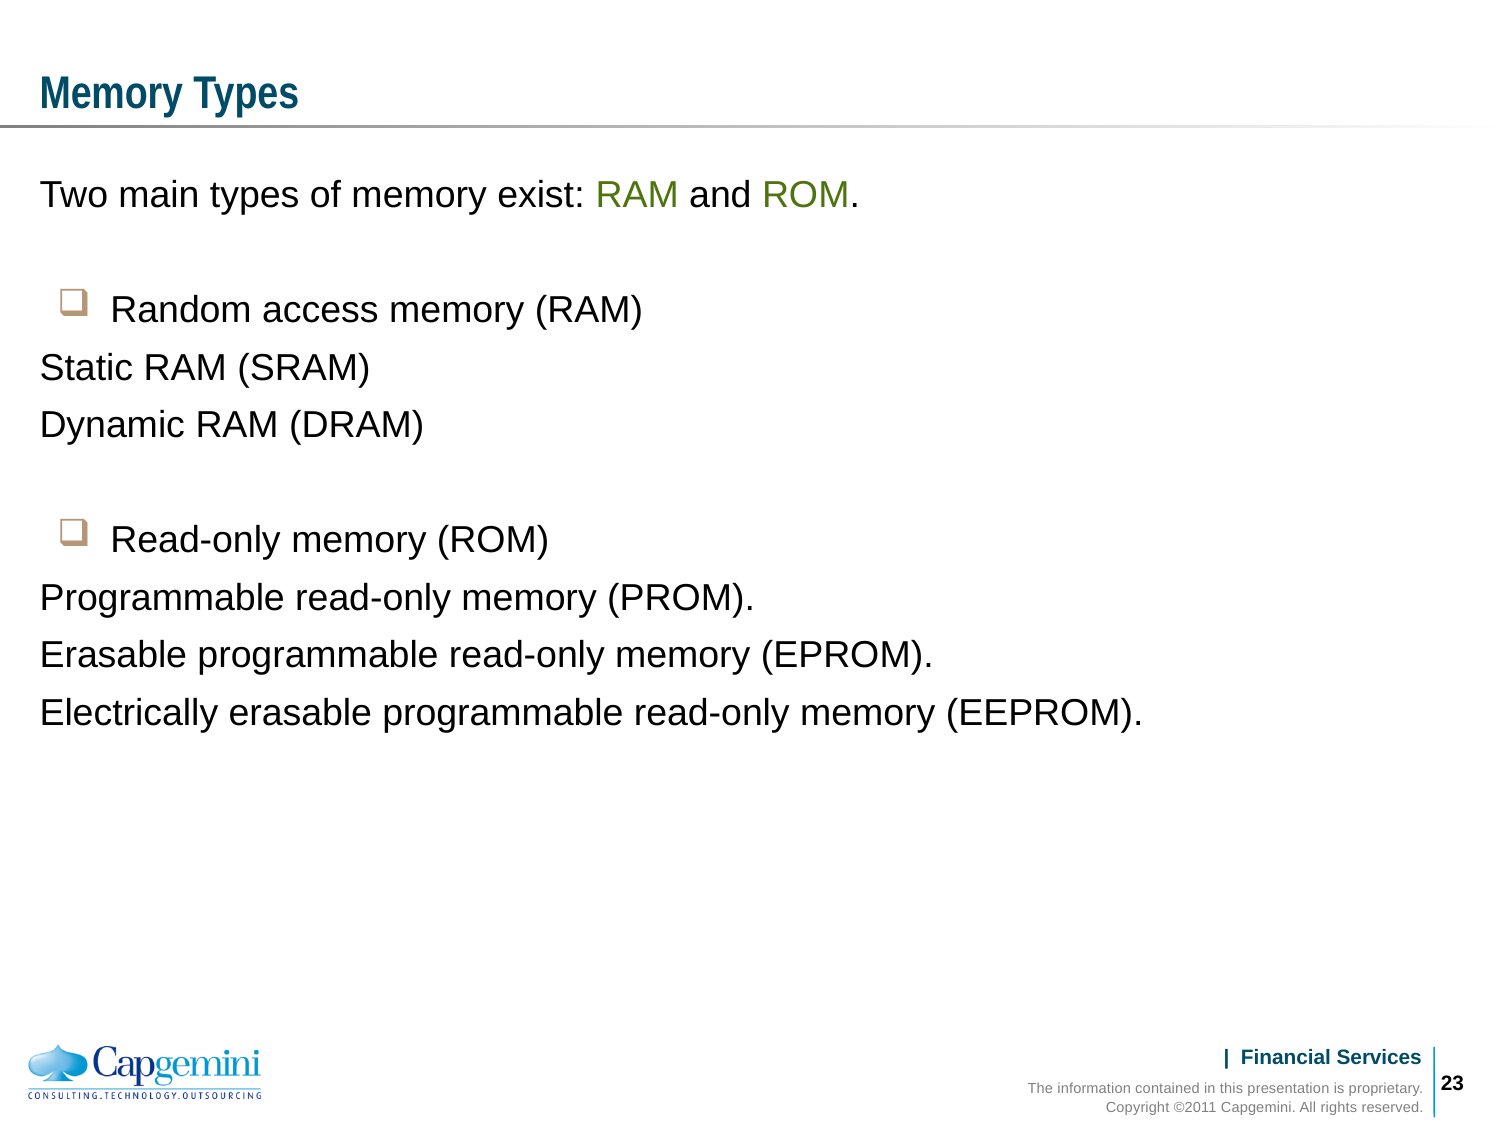

# Memory Types
Two main types of memory exist: RAM and ROM.

Random access memory (RAM)
Static RAM (SRAM)
Dynamic RAM (DRAM)

Read-only memory (ROM)
Programmable read-only memory (PROM).
Erasable programmable read-only memory (EPROM).
Electrically erasable programmable read-only memory (EEPROM).